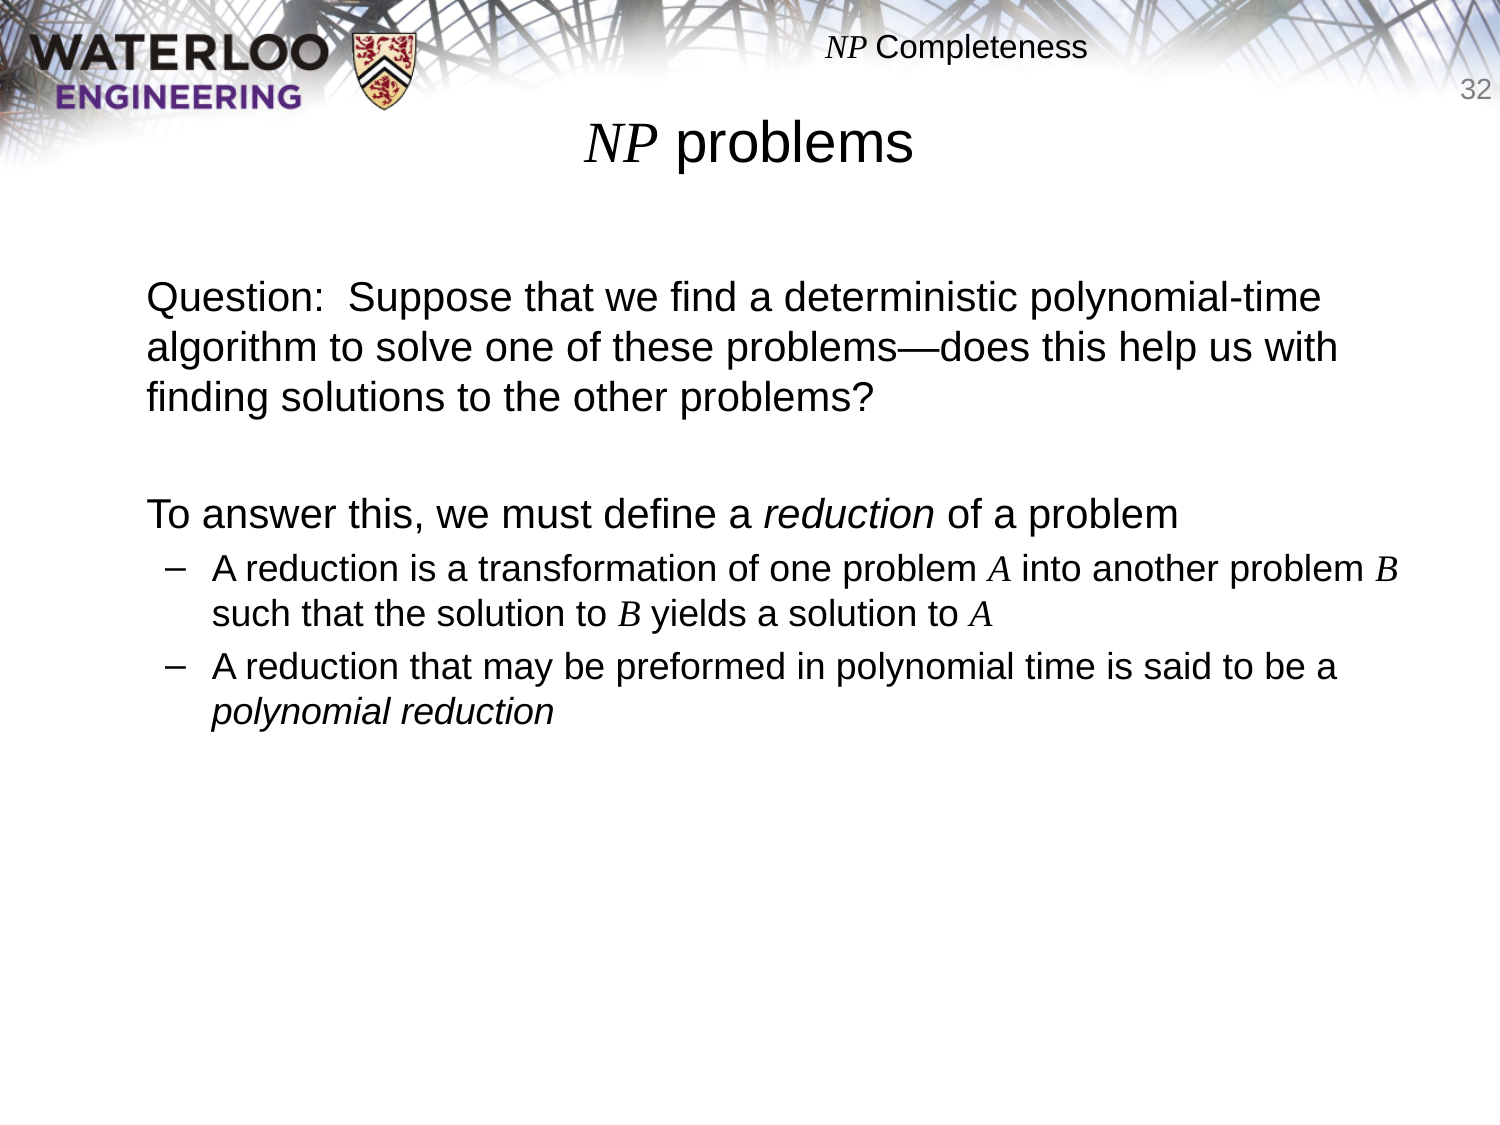

# NP problems
	Question:  Suppose that we find a deterministic polynomial-time algorithm to solve one of these problems—does this help us with finding solutions to the other problems?

	To answer this, we must define a reduction of a problem
A reduction is a transformation of one problem A into another problem B such that the solution to B yields a solution to A
A reduction that may be preformed in polynomial time is said to be a polynomial reduction